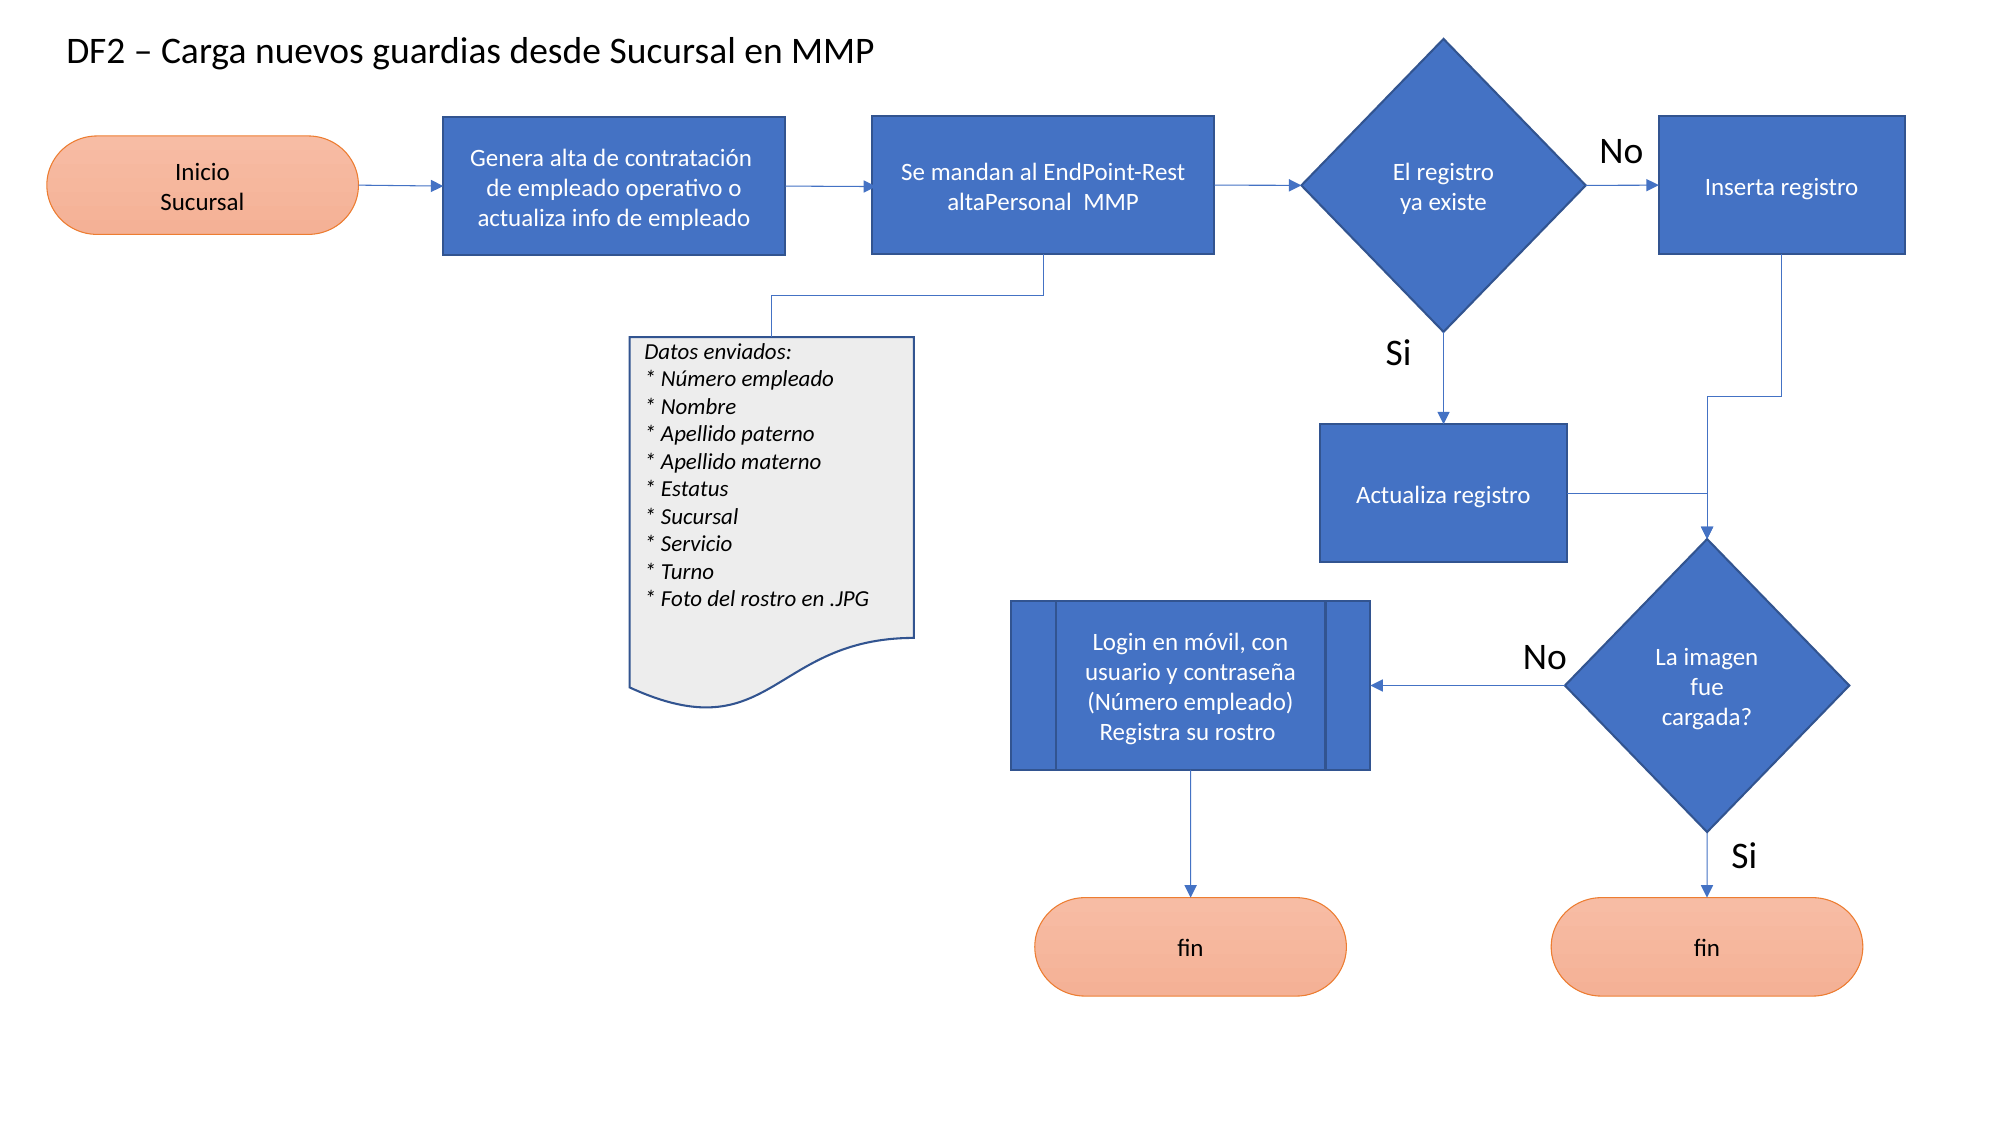

DF2 – Carga nuevos guardias desde Sucursal en MMP
El registro ya existe
Inserta registro
Se mandan al EndPoint-Rest altaPersonal  MMP
Genera alta de contratación  de empleado operativo o actualiza info de empleado
No
Inicio
Sucursal
Si
Datos enviados:
* Número empleado
* Nombre
* Apellido paterno
* Apellido materno
* Estatus
* Sucursal
* Servicio
* Turno
* Foto del rostro en .JPG

Actualiza registro
La imagen fue cargada?
Login en móvil, con usuario y contraseña (Número empleado)
Registra su rostro
No
Si
fin
fin